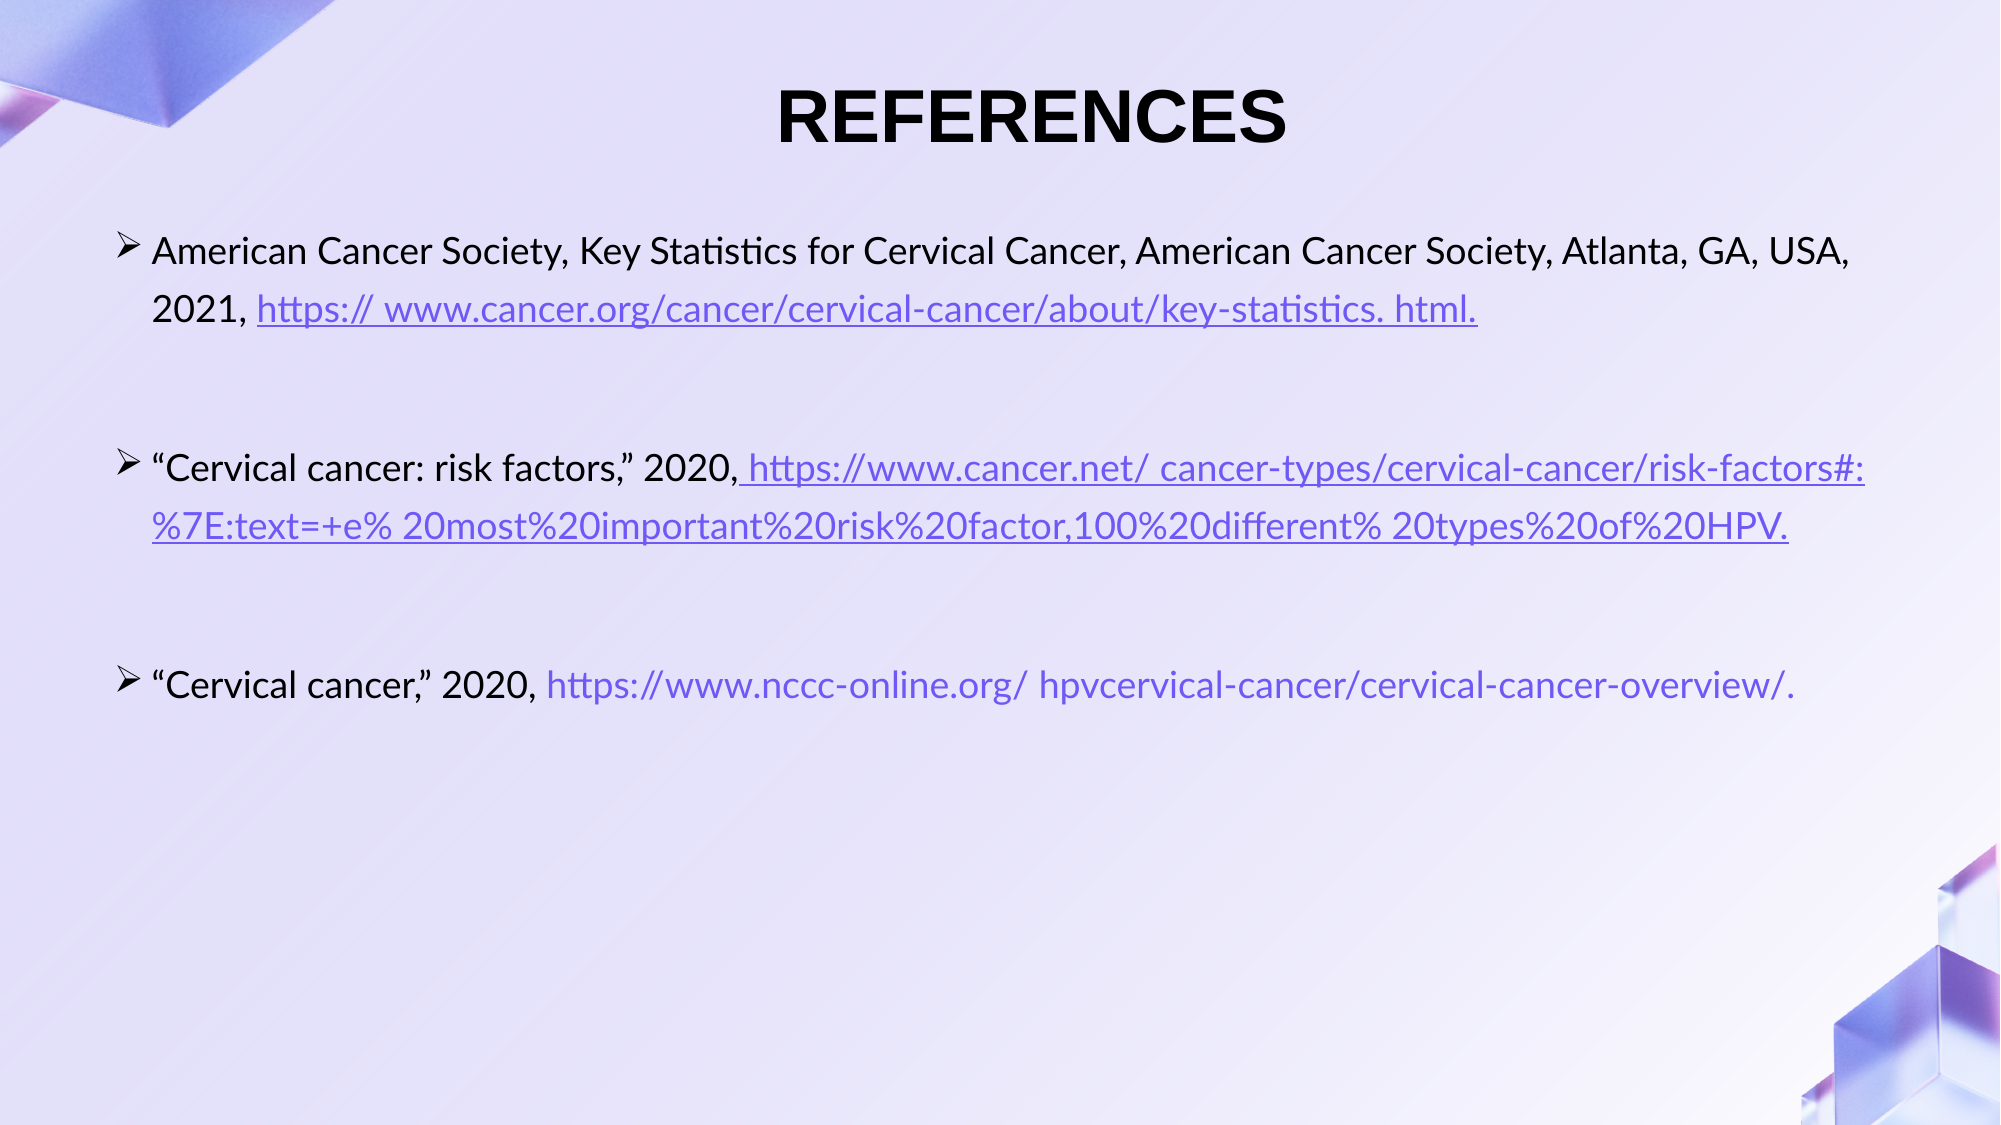

# REFERENCES
American Cancer Society, Key Statistics for Cervical Cancer, American Cancer Society, Atlanta, GA, USA, 2021, https:// www.cancer.org/cancer/cervical-cancer/about/key-statistics. html.

“Cervical cancer: risk factors,” 2020, https://www.cancer.net/ cancer-types/cervical-cancer/risk-factors#:%7E:text=+e% 20most%20important%20risk%20factor,100%20different% 20types%20of%20HPV.

“Cervical cancer,” 2020, https://www.nccc-online.org/ hpvcervical-cancer/cervical-cancer-overview/.